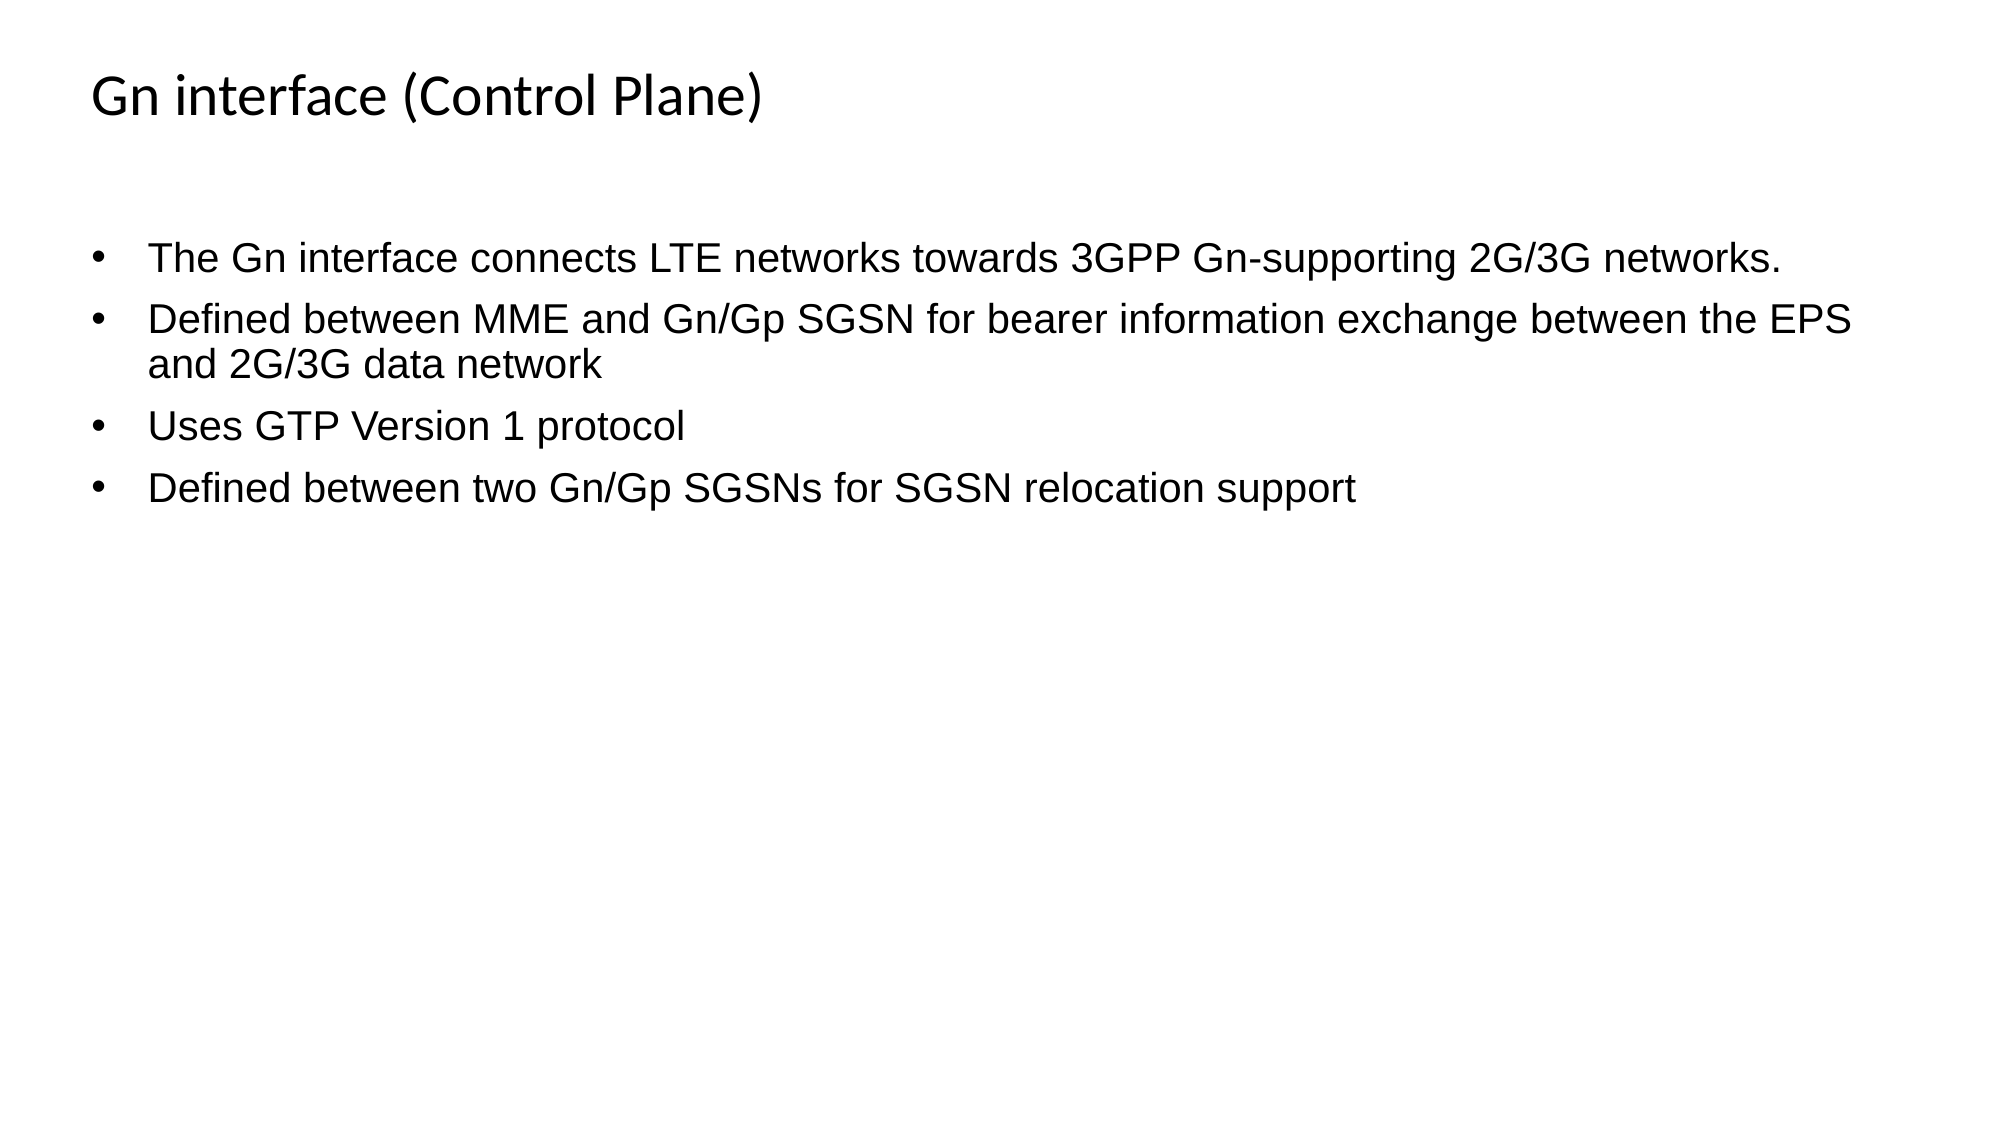

Slide excluded from Table of Contents
# Gn interface (Control Plane)
The Gn interface connects LTE networks towards 3GPP Gn-supporting 2G/3G networks.
Defined between MME and Gn/Gp SGSN for bearer information exchange between the EPS and 2G/3G data network
Uses GTP Version 1 protocol
Defined between two Gn/Gp SGSNs for SGSN relocation support